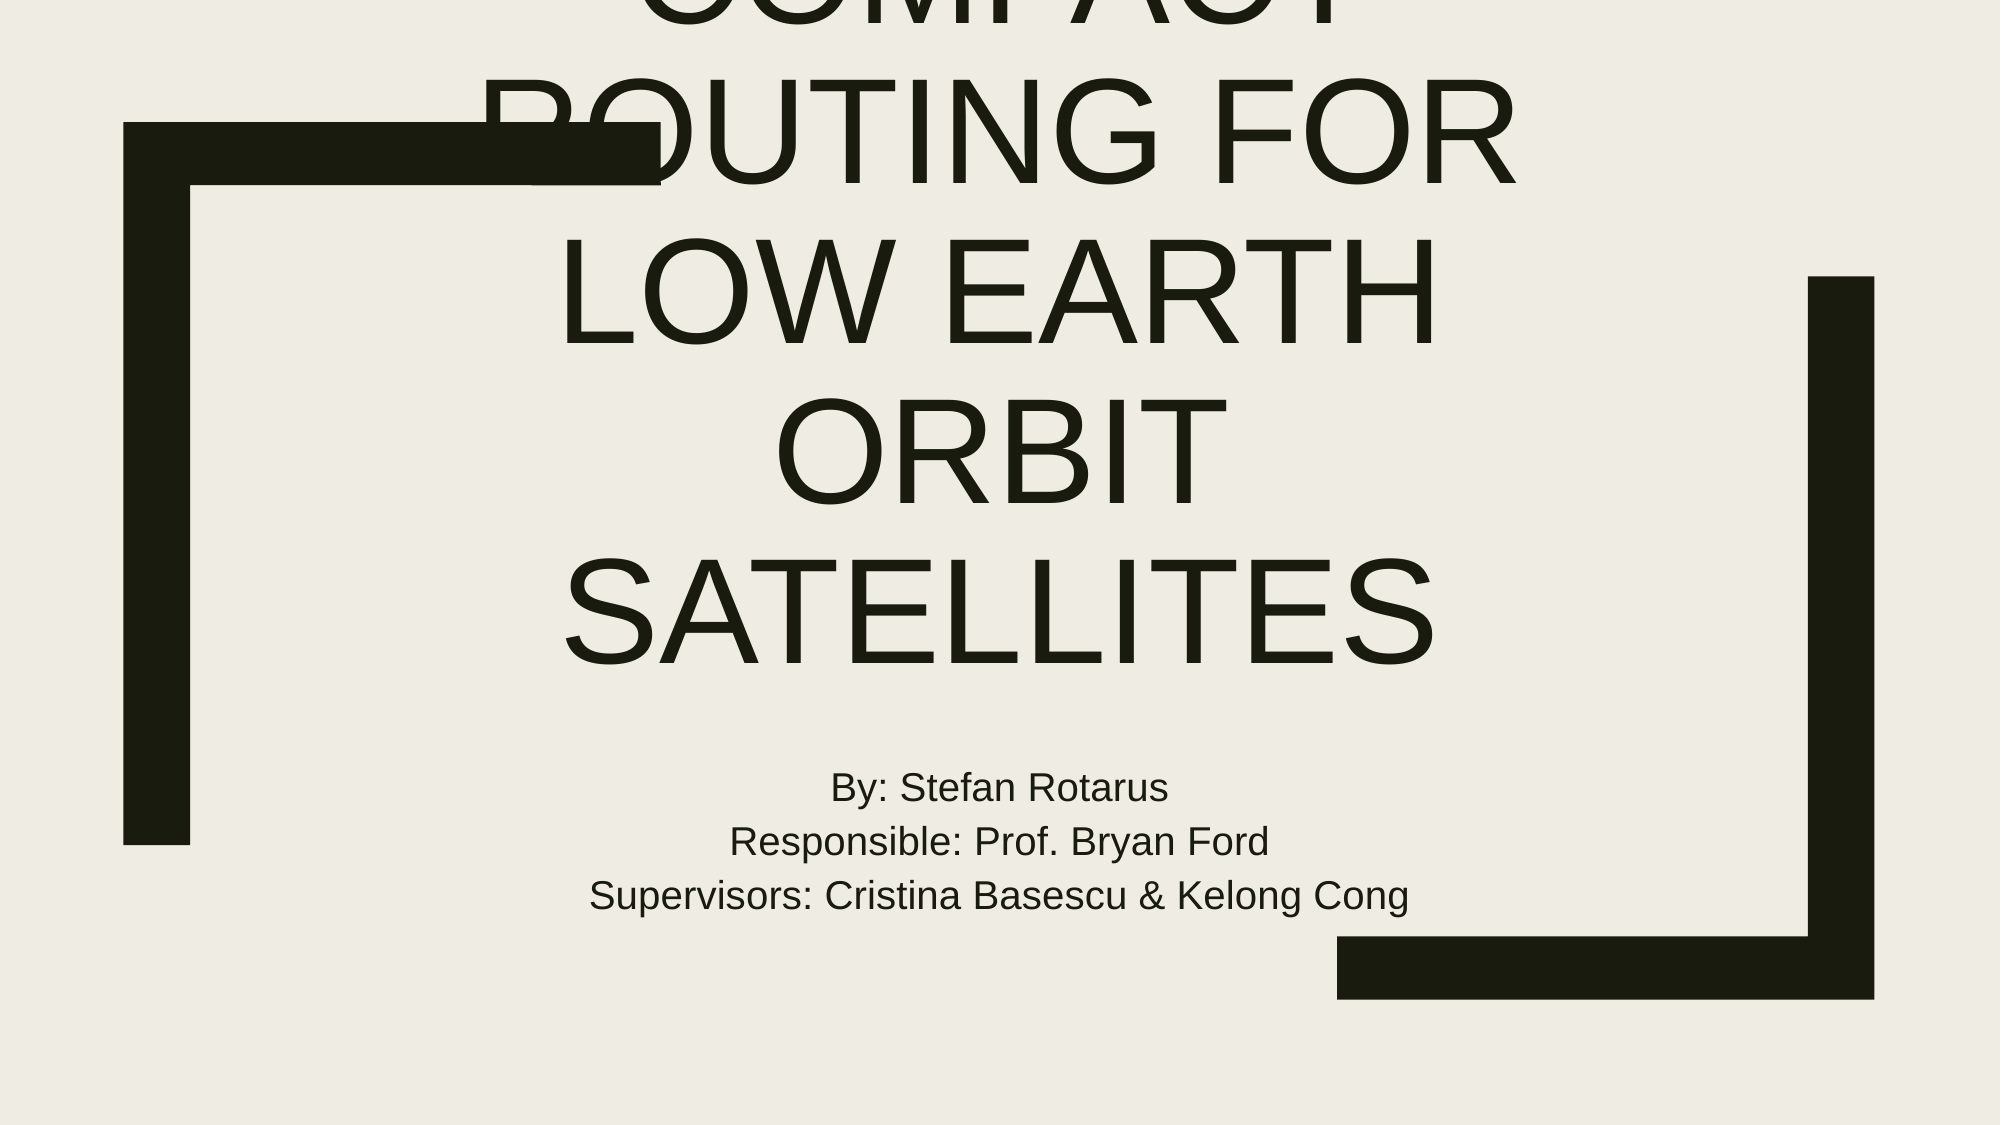

# Compact routing for low earth orbit satellites
By: Stefan Rotarus
Responsible: Prof. Bryan Ford
Supervisors: Cristina Basescu & Kelong Cong